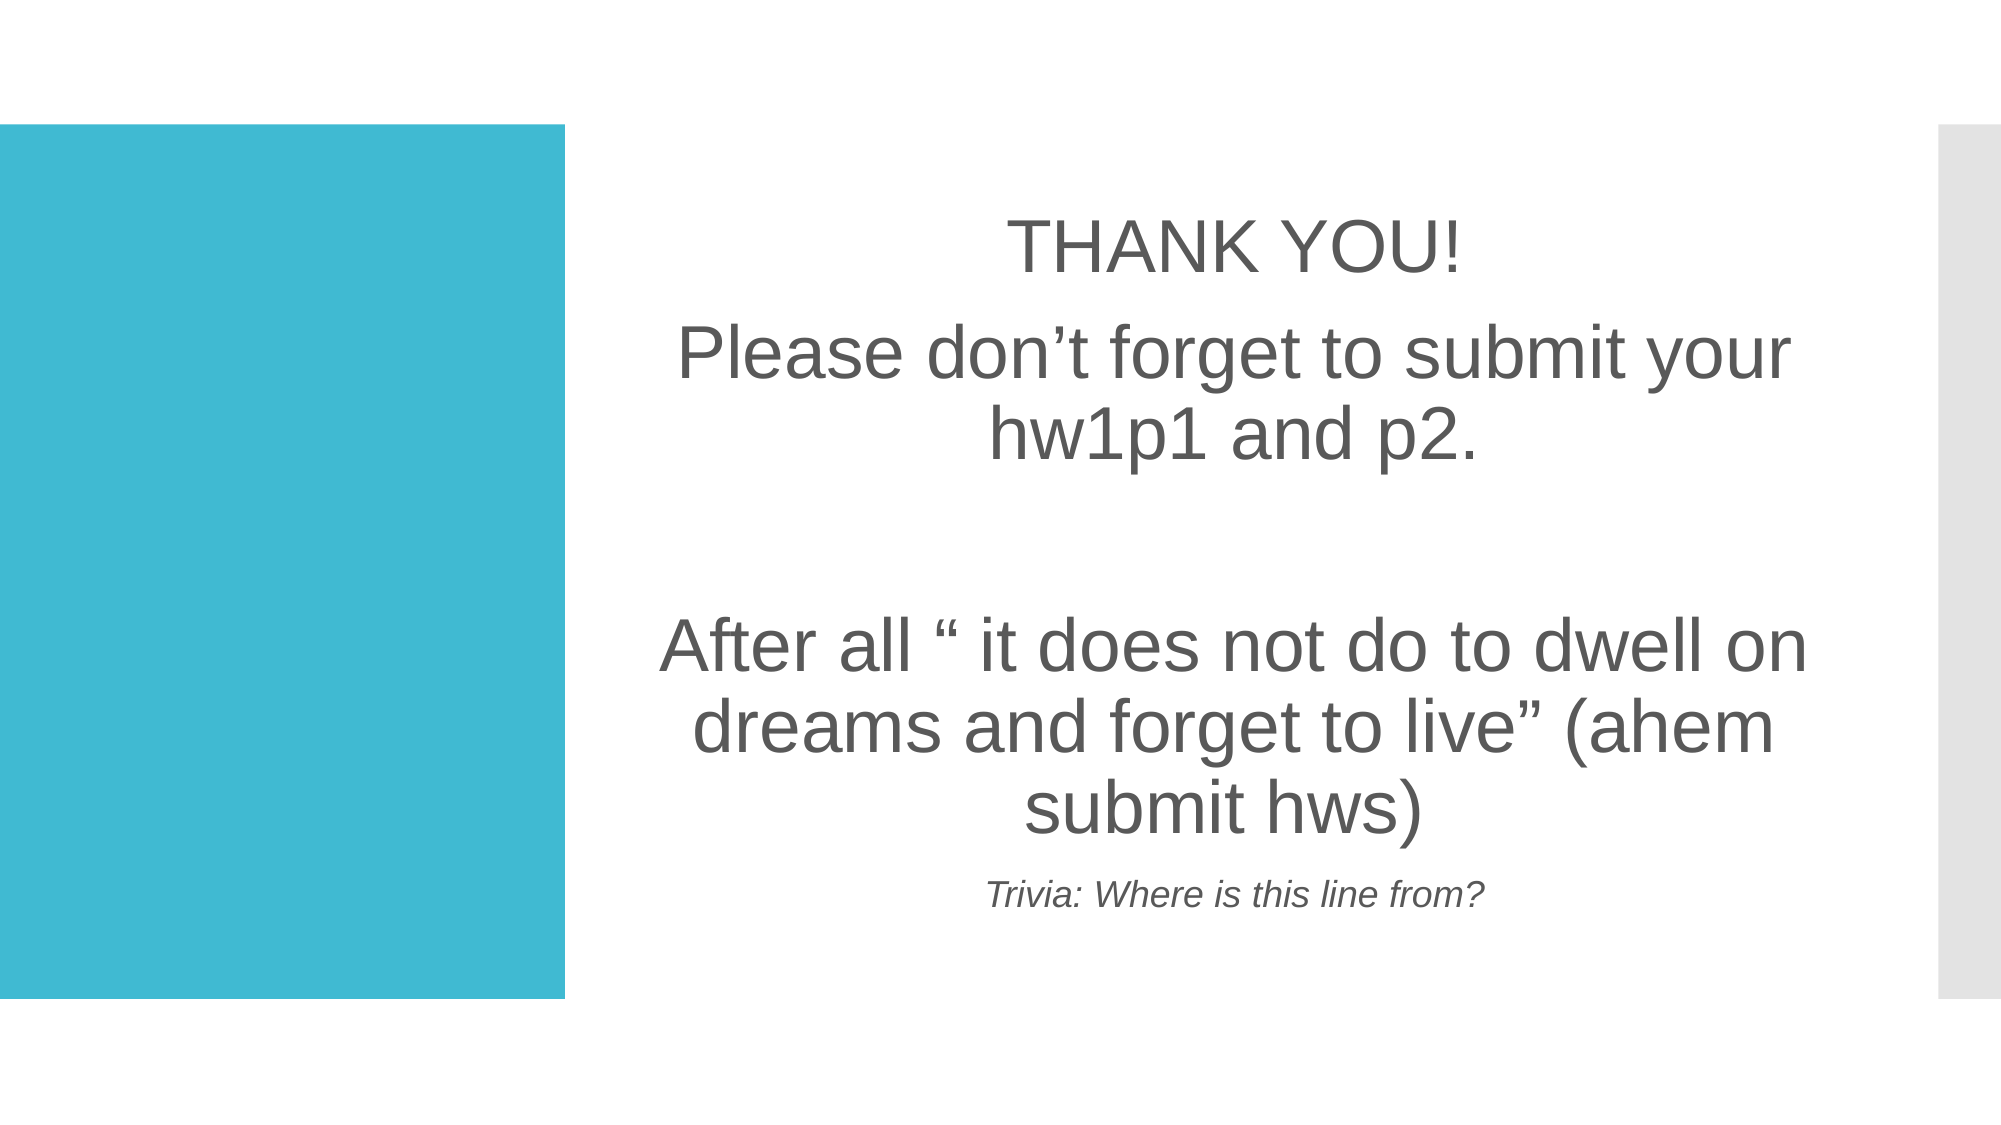

THANK YOU!
Please don’t forget to submit your hw1p1 and p2.

After all “ it does not do to dwell on dreams and forget to live” (ahem submit hws)
Trivia: Where is this line from?
#